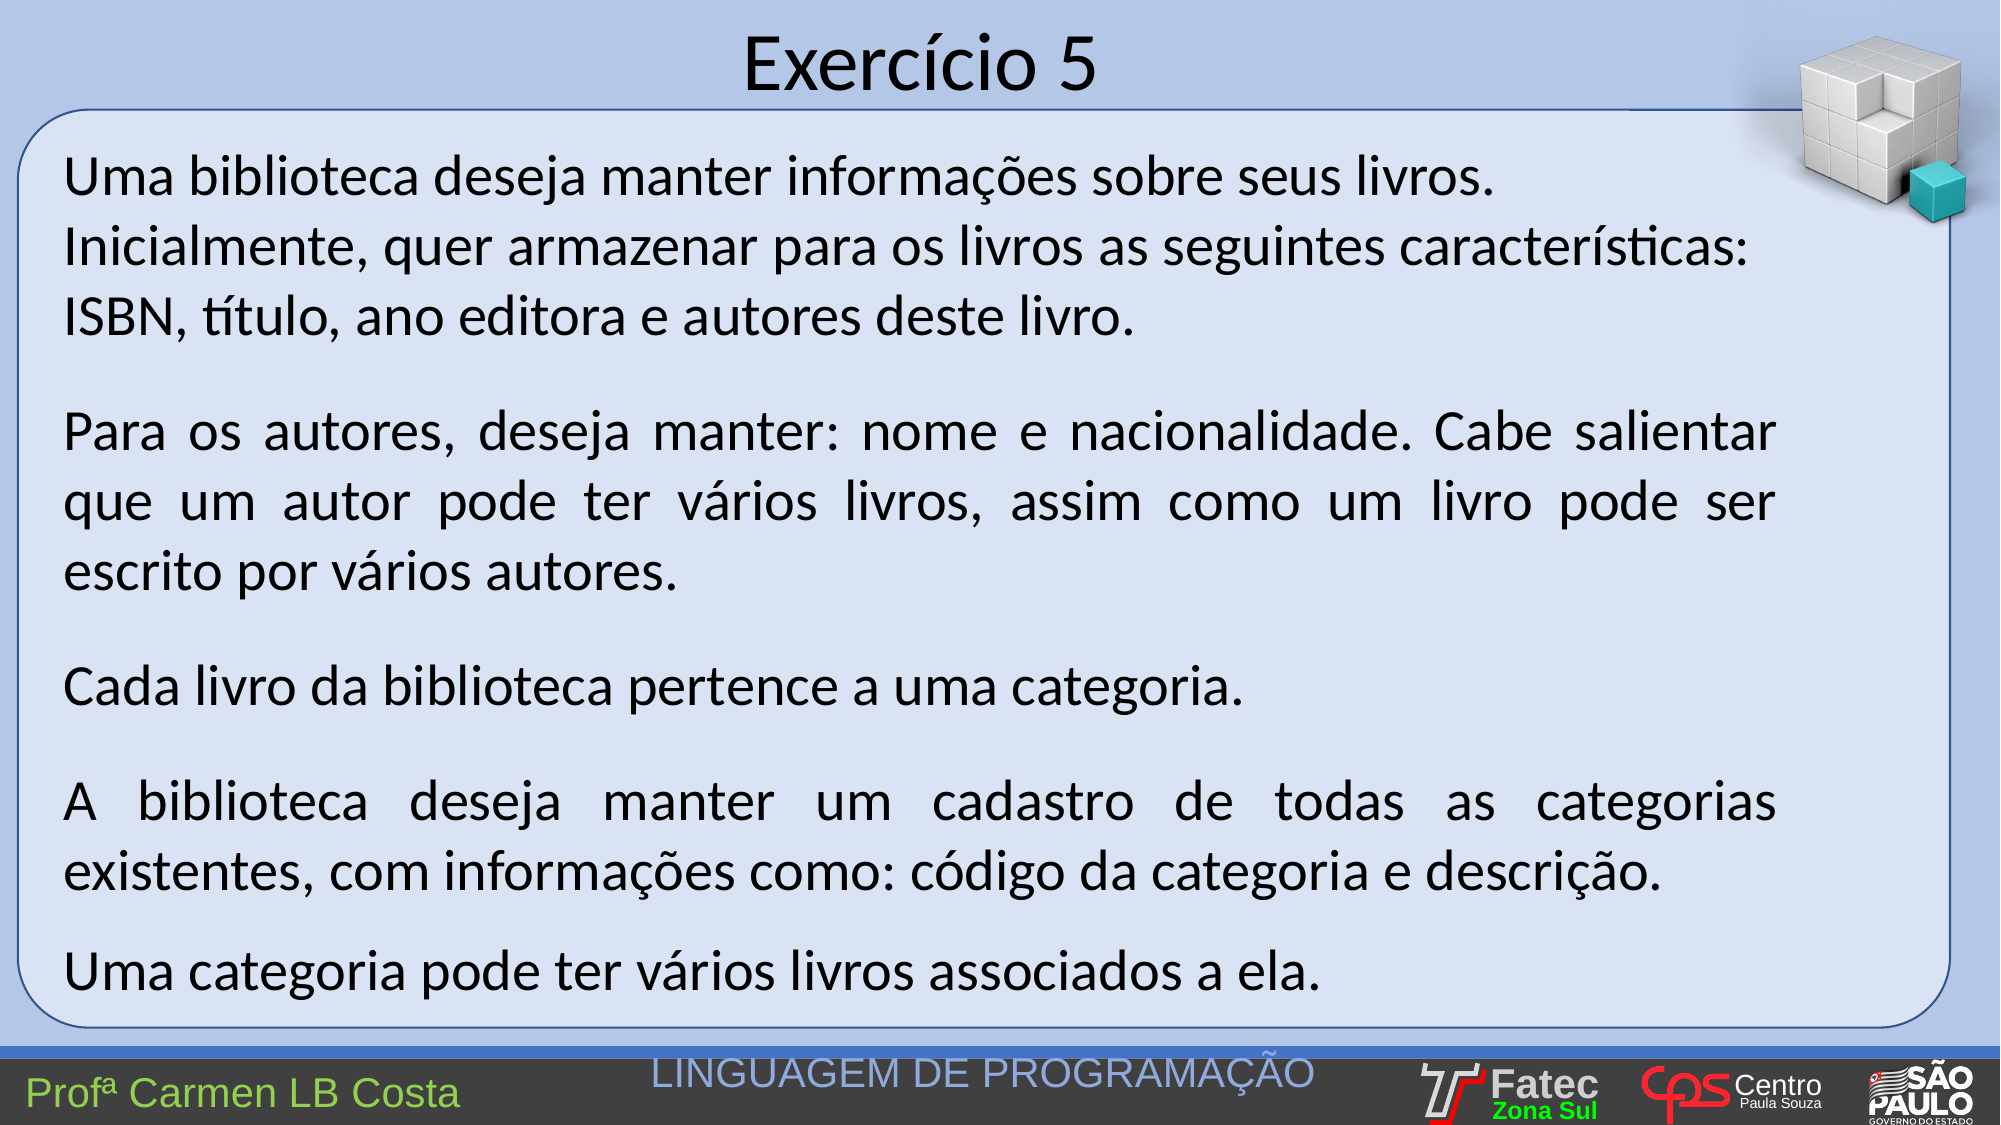

Exercício 5

Uma biblioteca deseja manter informações sobre seus livros.
Inicialmente, quer armazenar para os livros as seguintes características:   ISBN, título, ano editora e autores deste livro.

Para os autores, deseja manter: nome e nacionalidade. Cabe salientar que um autor pode ter vários livros, assim como um livro pode ser escrito por vários autores.

Cada livro da biblioteca pertence a uma categoria.

A biblioteca deseja manter um cadastro de todas as categorias existentes, com informações como: código da categoria e descrição.

Uma categoria pode ter vários livros associados a ela.